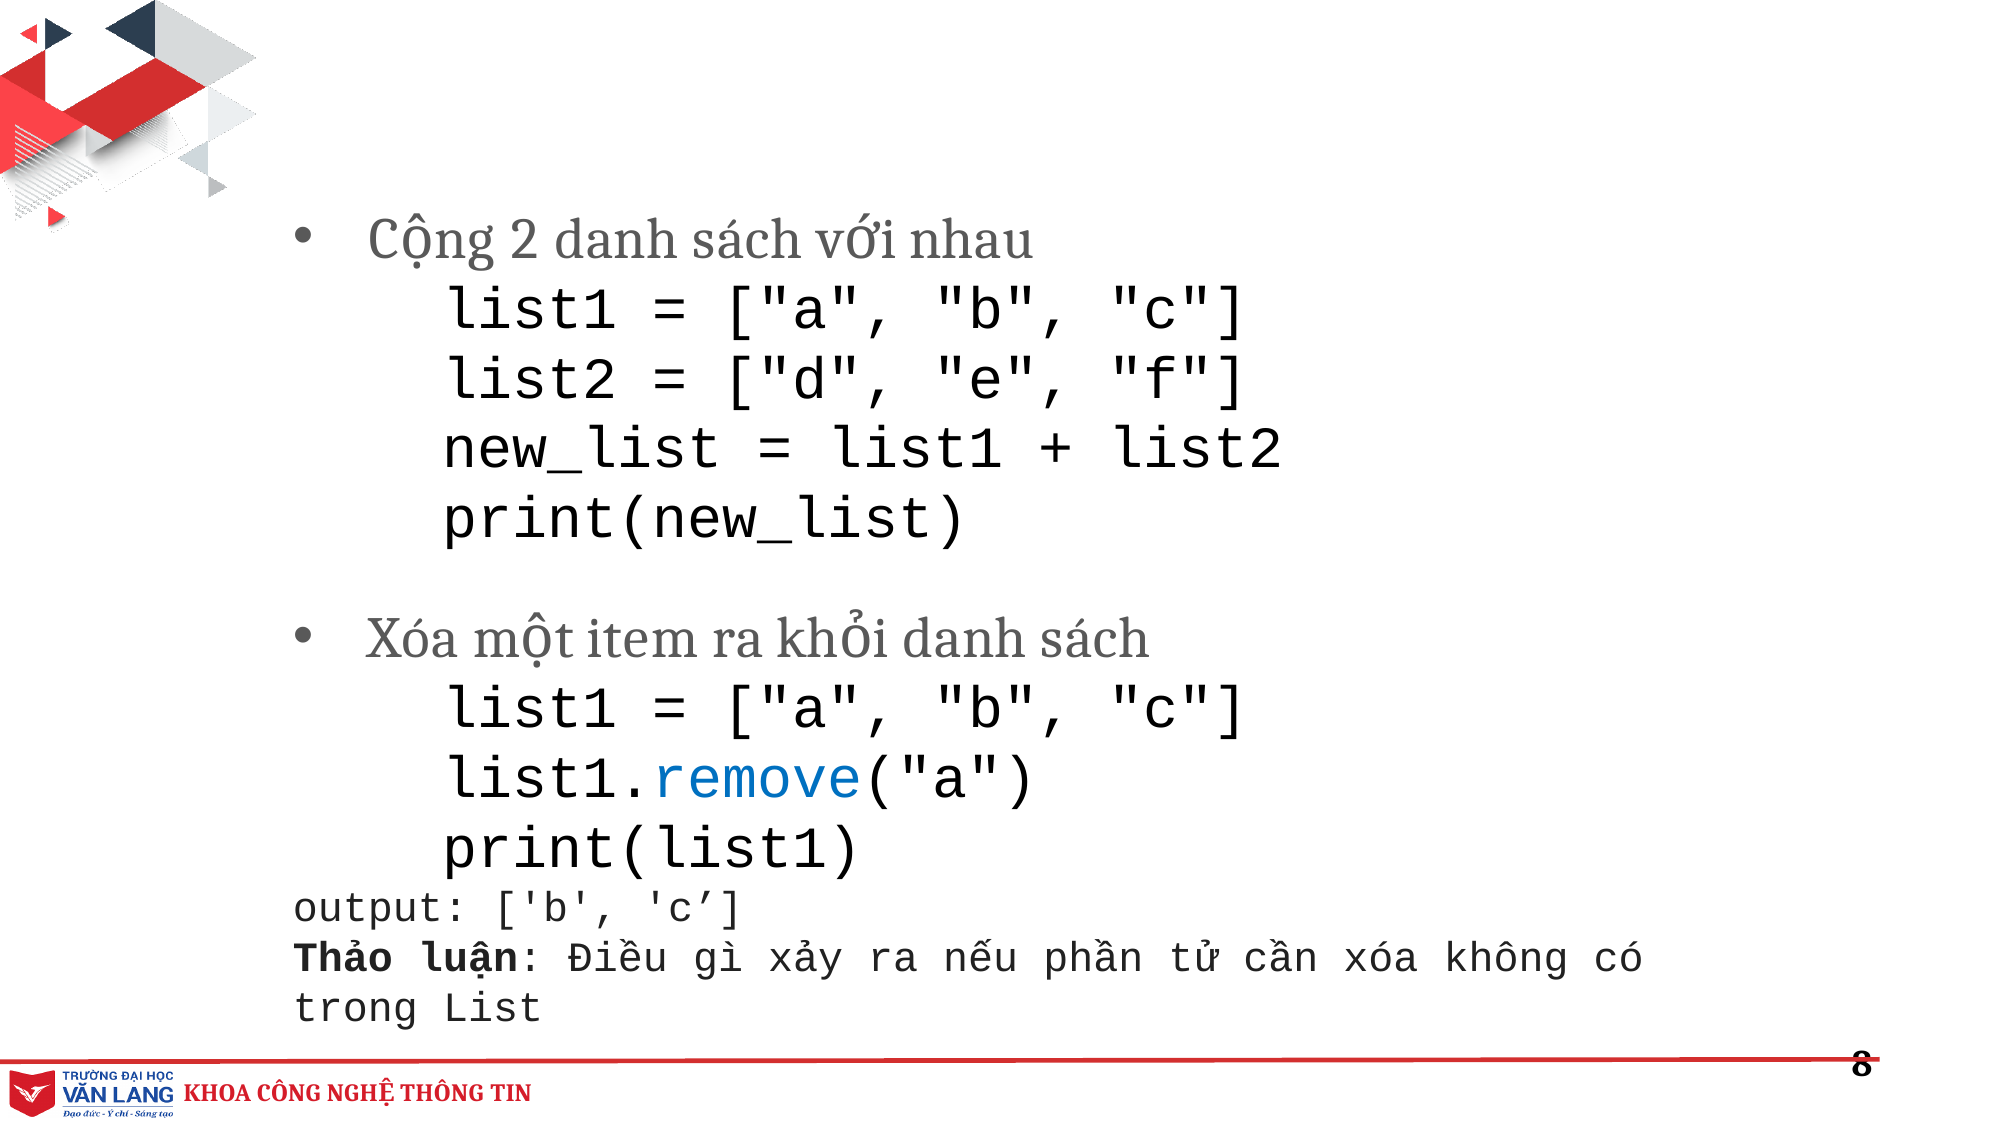

Cộng 2 danh sách với nhau
list1 = ["a", "b", "c"]
list2 = ["d", "e", "f"]
new_list = list1 + list2
print(new_list)

Xóa một item ra khỏi danh sách
list1 = ["a", "b", "c"]
list1.remove("a")
print(list1)
output: ['b', 'c’]
Thảo luận: Điều gì xảy ra nếu phần tử cần xóa không có trong List